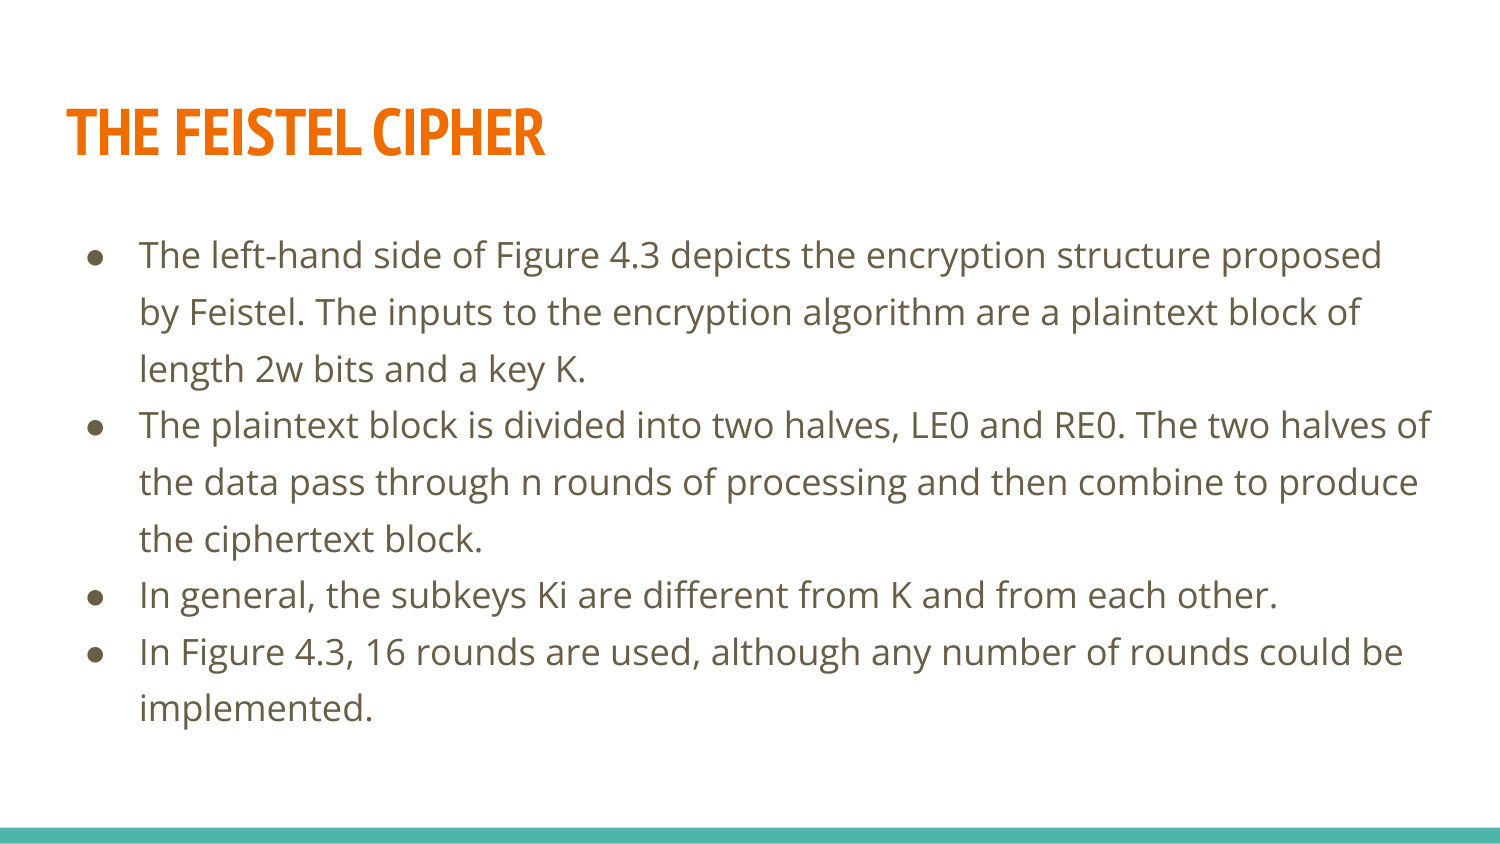

# THE FEISTEL CIPHER

The left-hand side of Figure 4.3 depicts the encryption structure proposed by Feistel. The inputs to the encryption algorithm are a plaintext block of length 2w bits and a key K.
The plaintext block is divided into two halves, LE0 and RE0. The two halves of the data pass through n rounds of processing and then combine to produce the ciphertext block.
In general, the subkeys Ki are different from K and from each other.
In Figure 4.3, 16 rounds are used, although any number of rounds could be implemented.